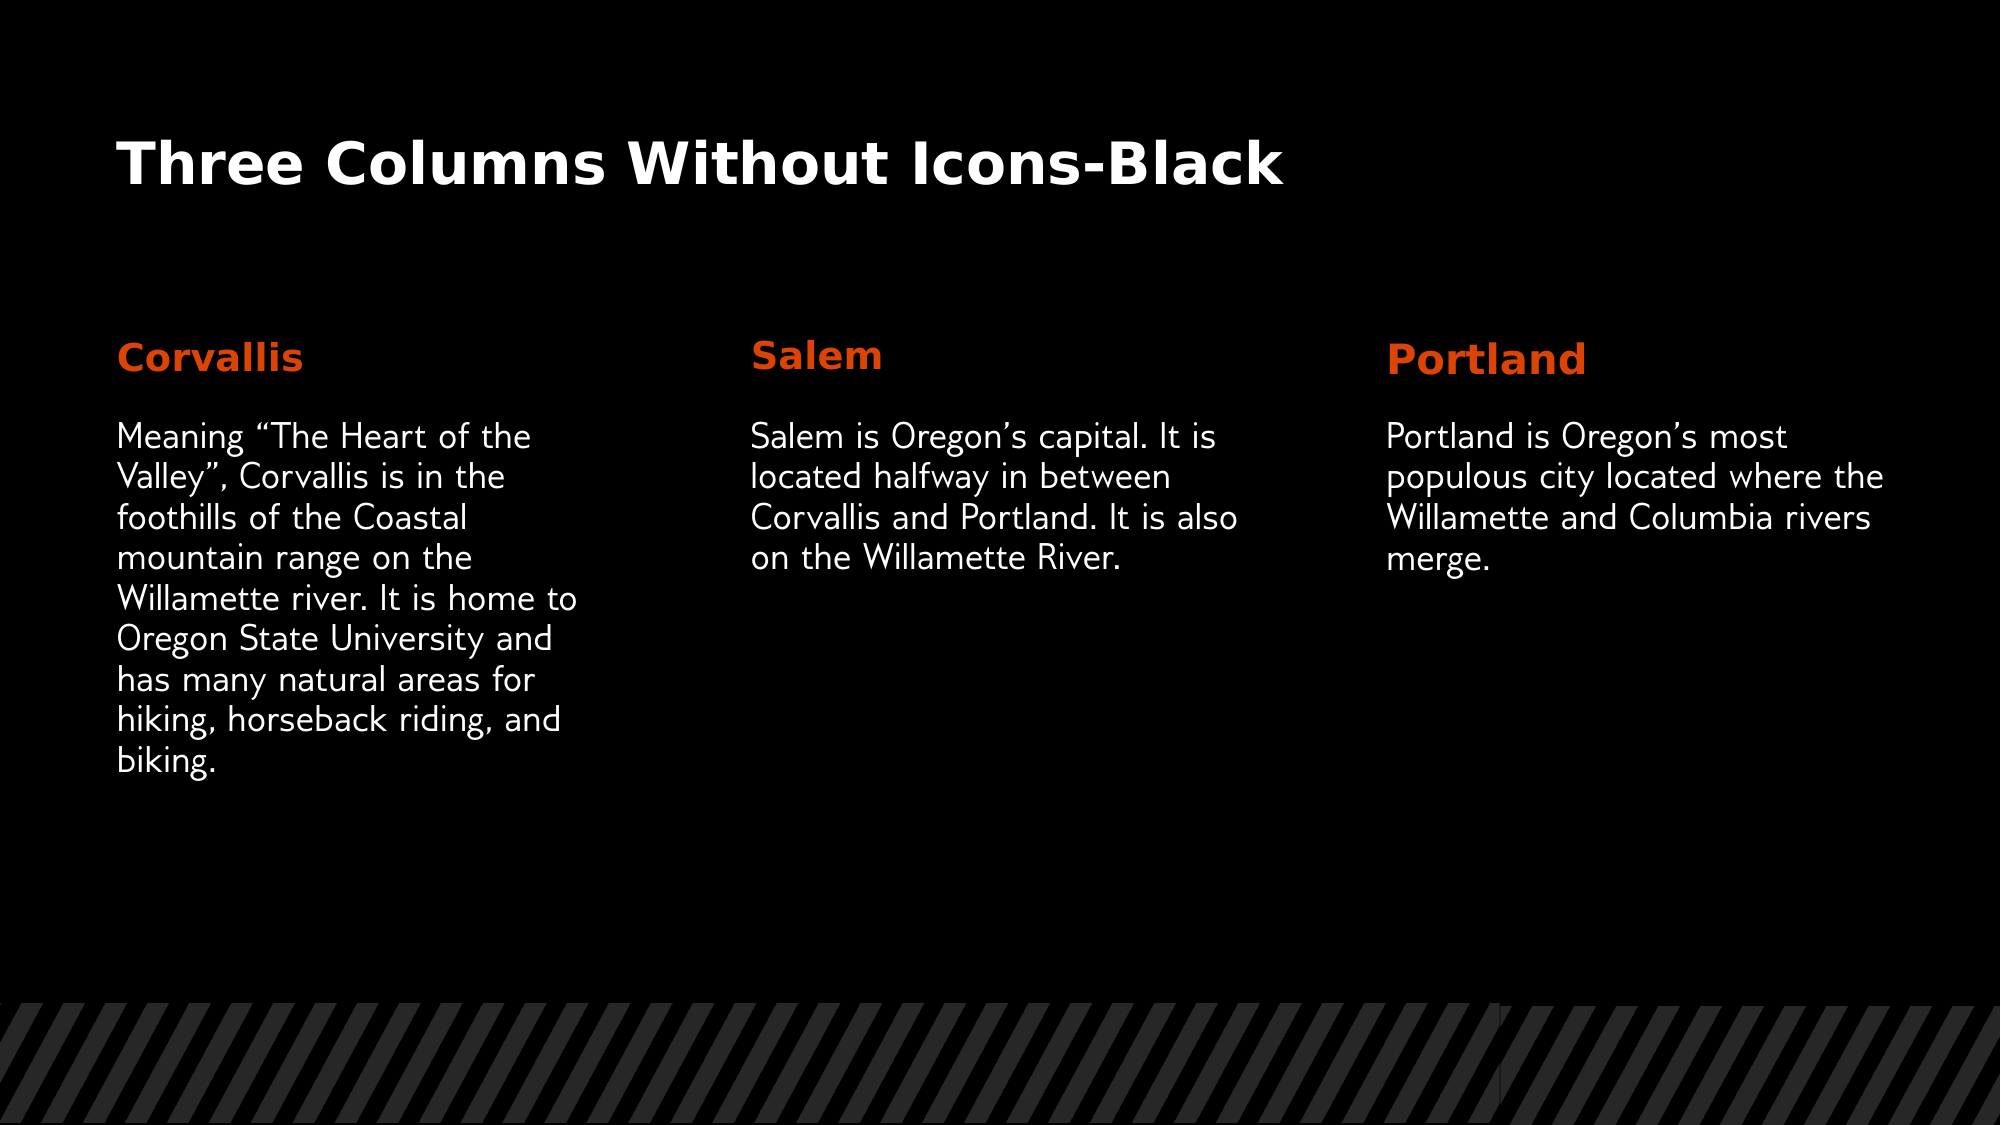

# Three Columns Without Icons-Black
Salem

Corvallis

Portland

Salem is Oregon’s capital. It is located halfway in between Corvallis and Portland. It is also on the Willamette River.

Meaning “The Heart of the Valley”, Corvallis is in the foothills of the Coastal mountain range on the Willamette river. It is home to Oregon State University and has many natural areas for hiking, horseback riding, and biking.

Portland is Oregon’s most populous city located where the Willamette and Columbia rivers merge.